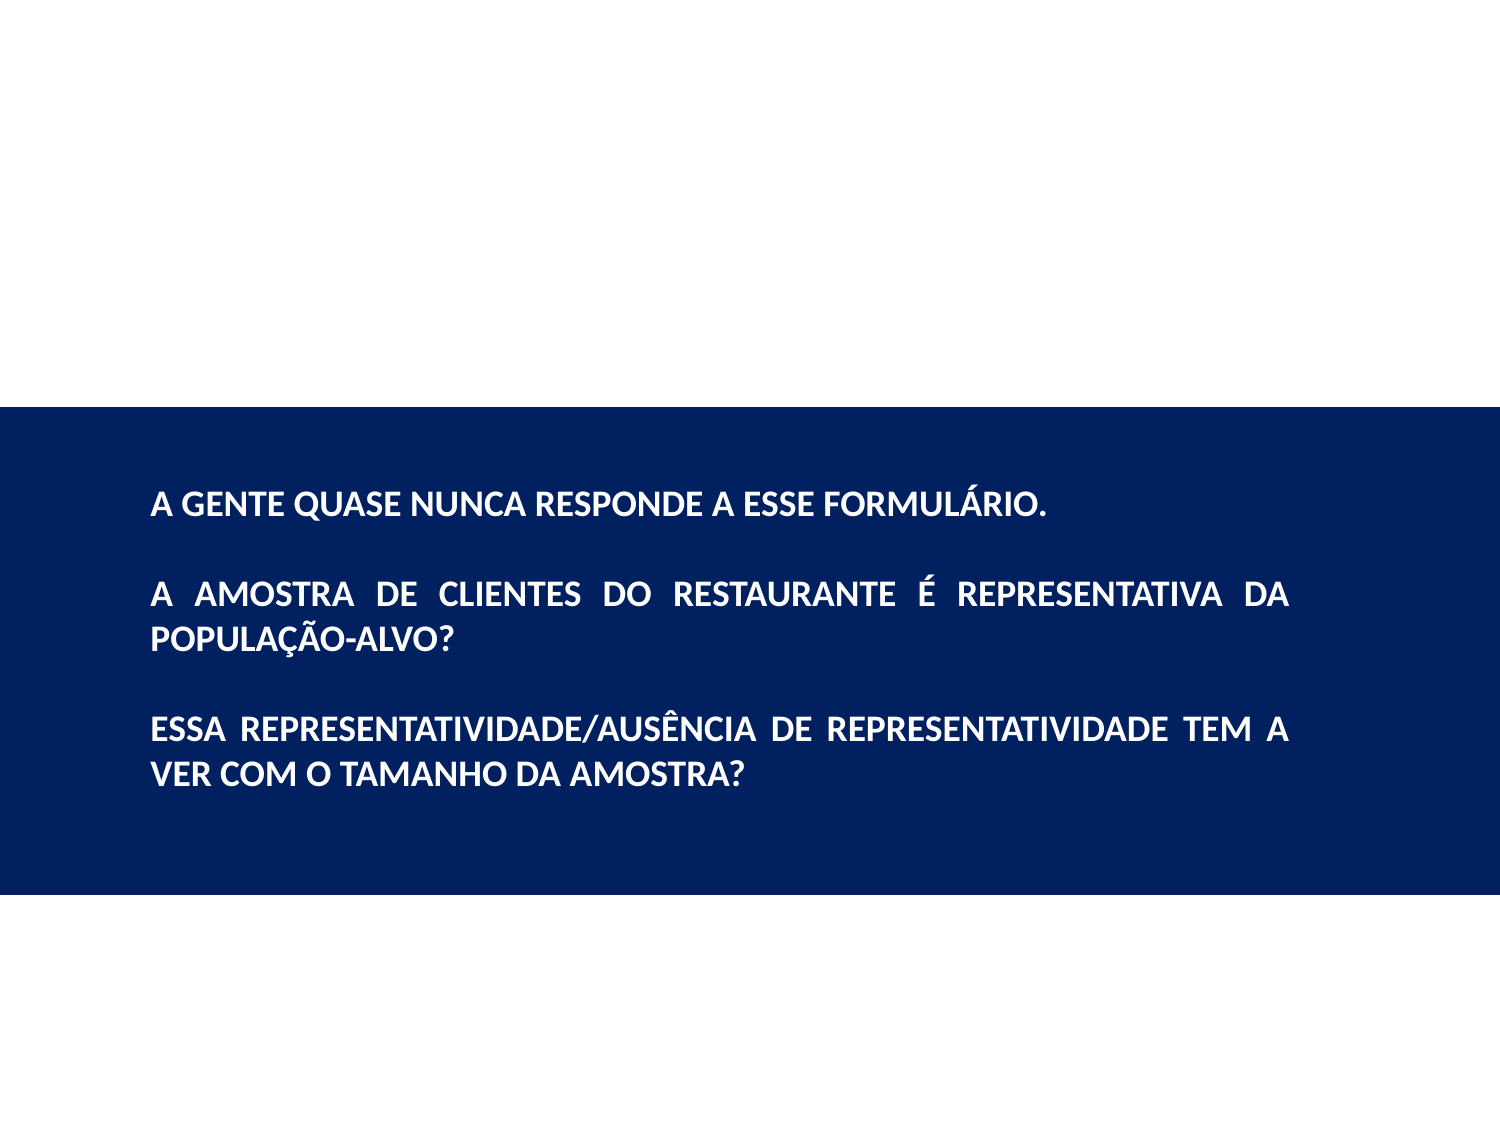

A GENTE QUASE NUNCA RESPONDE A ESSE FORMULÁRIO.

A AMOSTRA DE CLIENTES DO RESTAURANTE É REPRESENTATIVA DA POPULAÇÃO-ALVO?

ESSA REPRESENTATIVIDADE/AUSÊNCIA DE REPRESENTATIVIDADE TEM A VER COM O TAMANHO DA AMOSTRA?